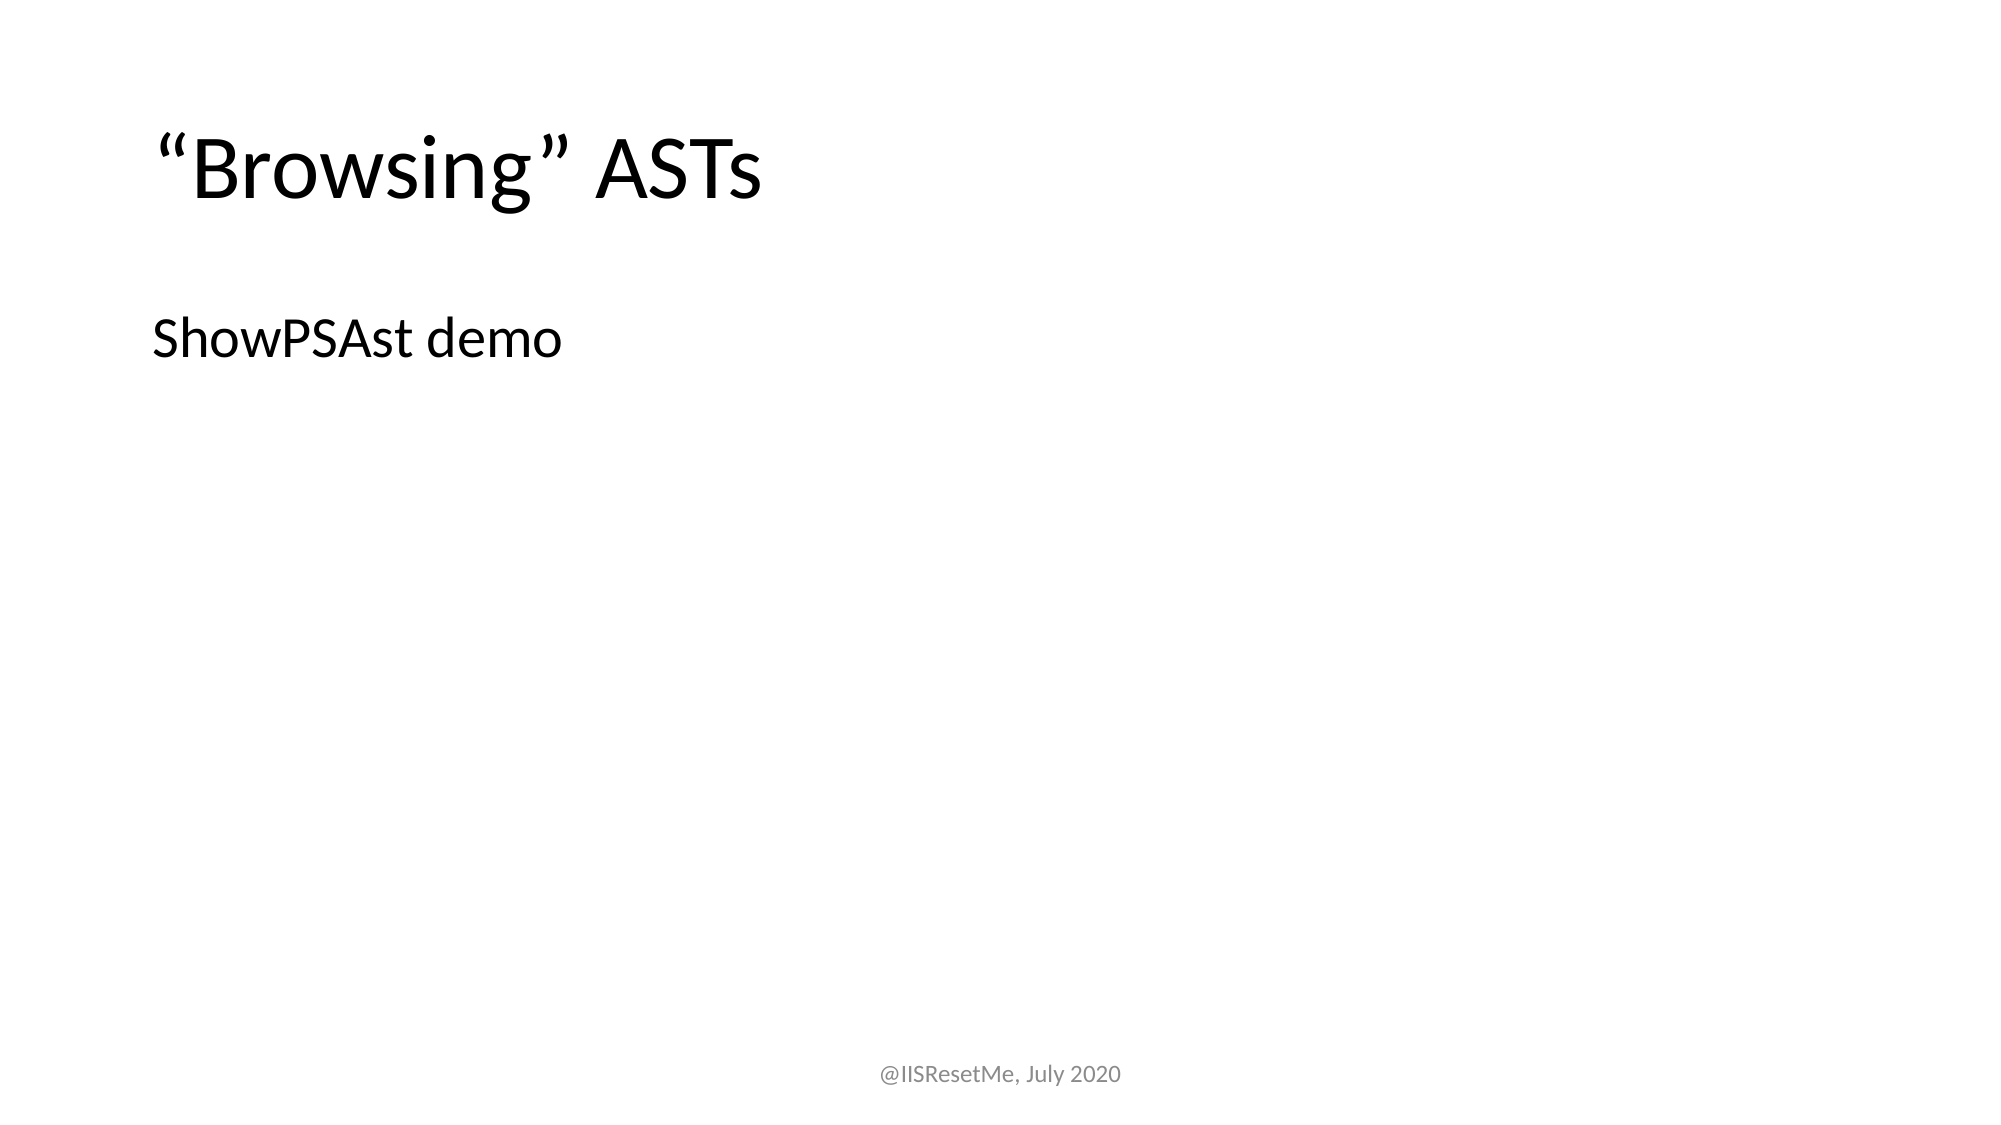

# “Browsing” ASTs
ShowPSAst demo
@IISResetMe, July 2020